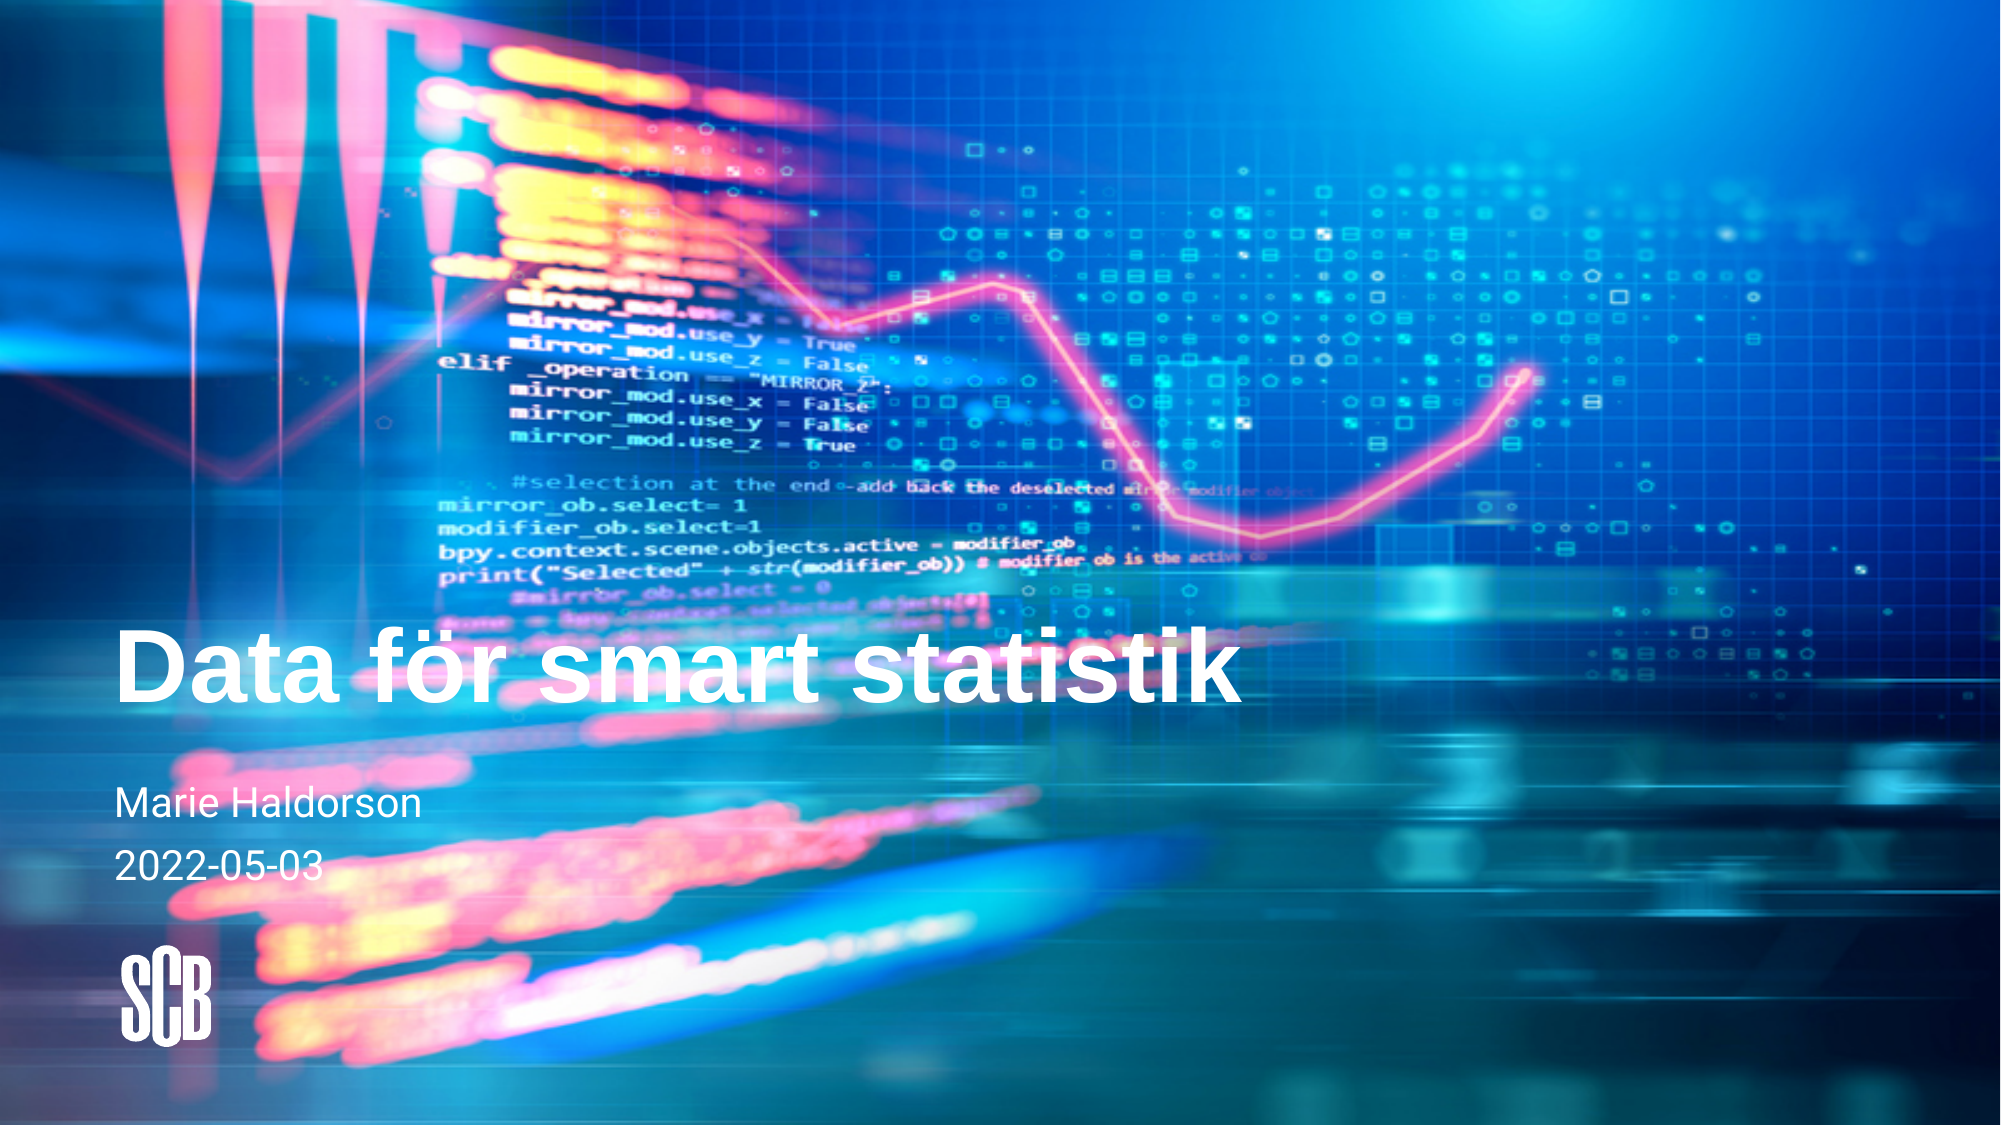

# Data för smart statistik
Marie Haldorson
2022-05-03